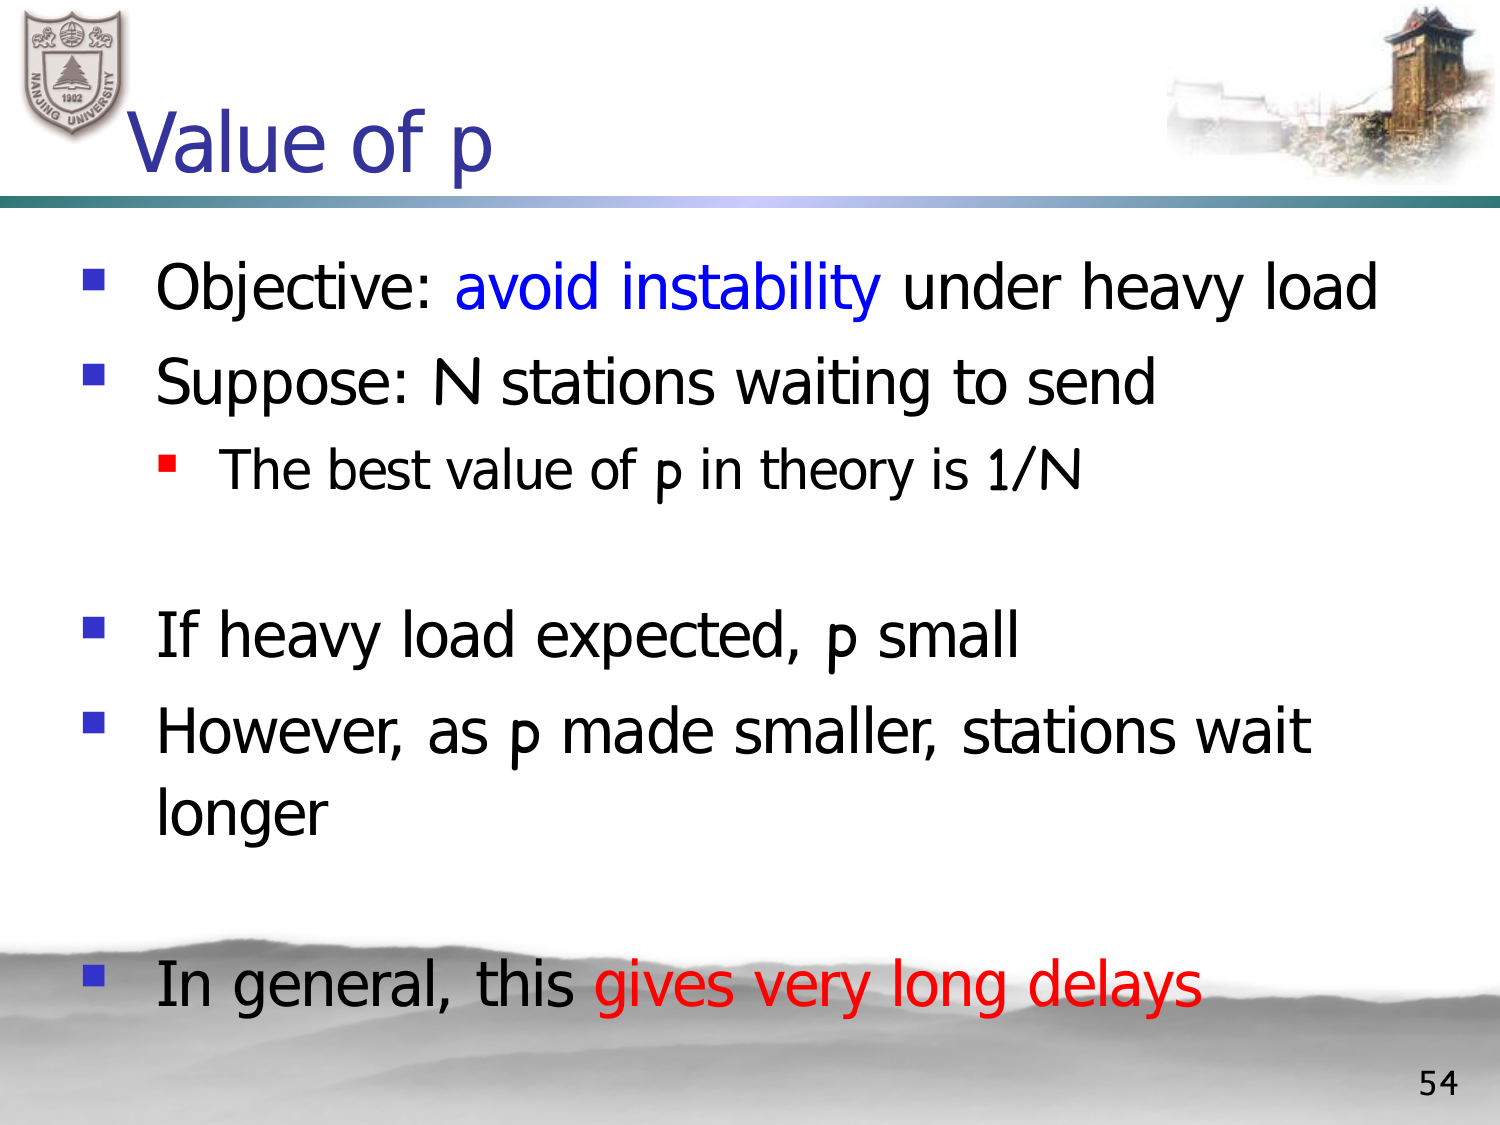

# Value of p
Objective: avoid instability under heavy load
Suppose: N stations waiting to send
The best value of p in theory is 1/N

If heavy load expected, p small
However, as p made smaller, stations wait longer

In general, this gives very long delays
54